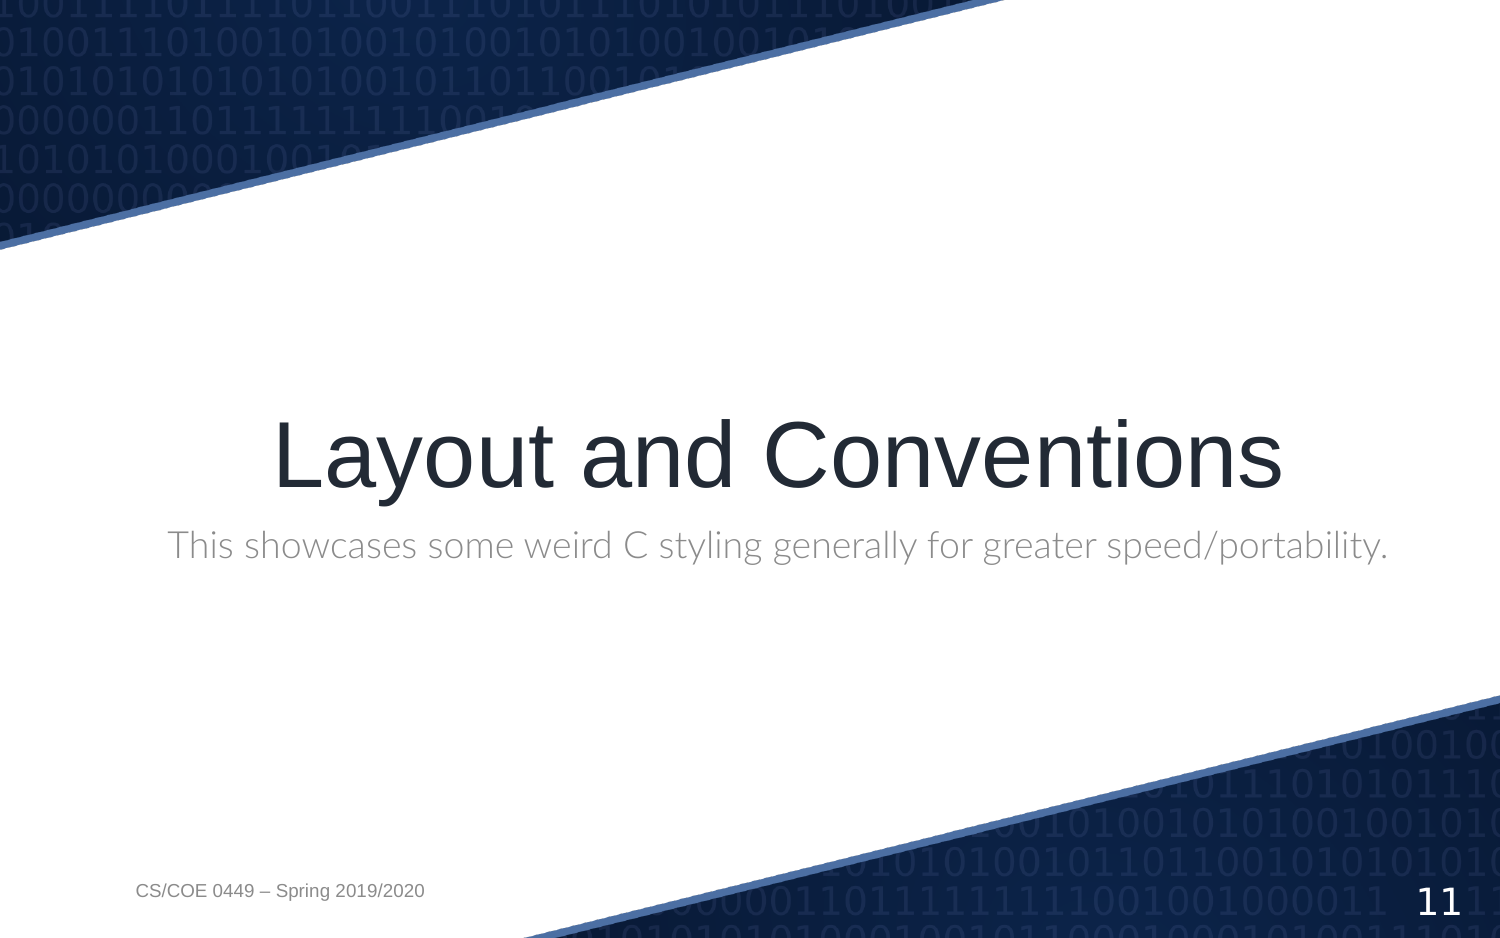

# Layout and Conventions
This showcases some weird C styling generally for greater speed/portability.
CS/COE 0449 – Spring 2019/2020
11